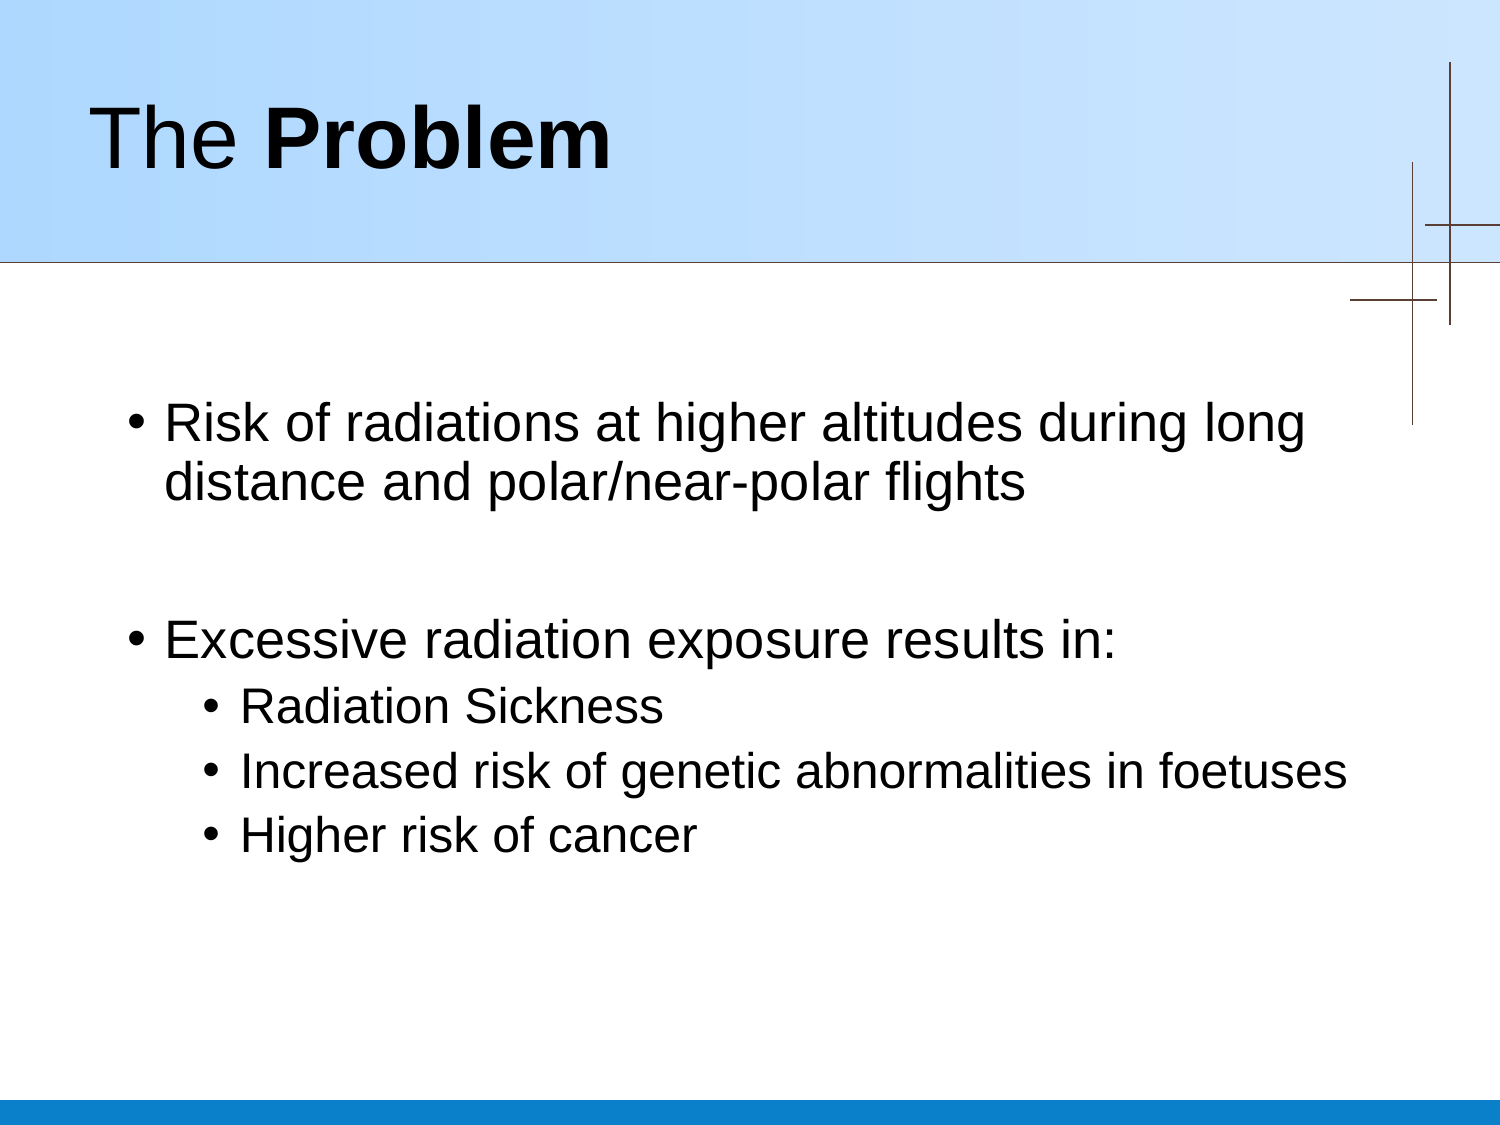

The Problem

Risk of radiations at higher altitudes during long distance and polar/near-polar flights

Excessive radiation exposure results in:
Radiation Sickness
Increased risk of genetic abnormalities in foetuses
Higher risk of cancer